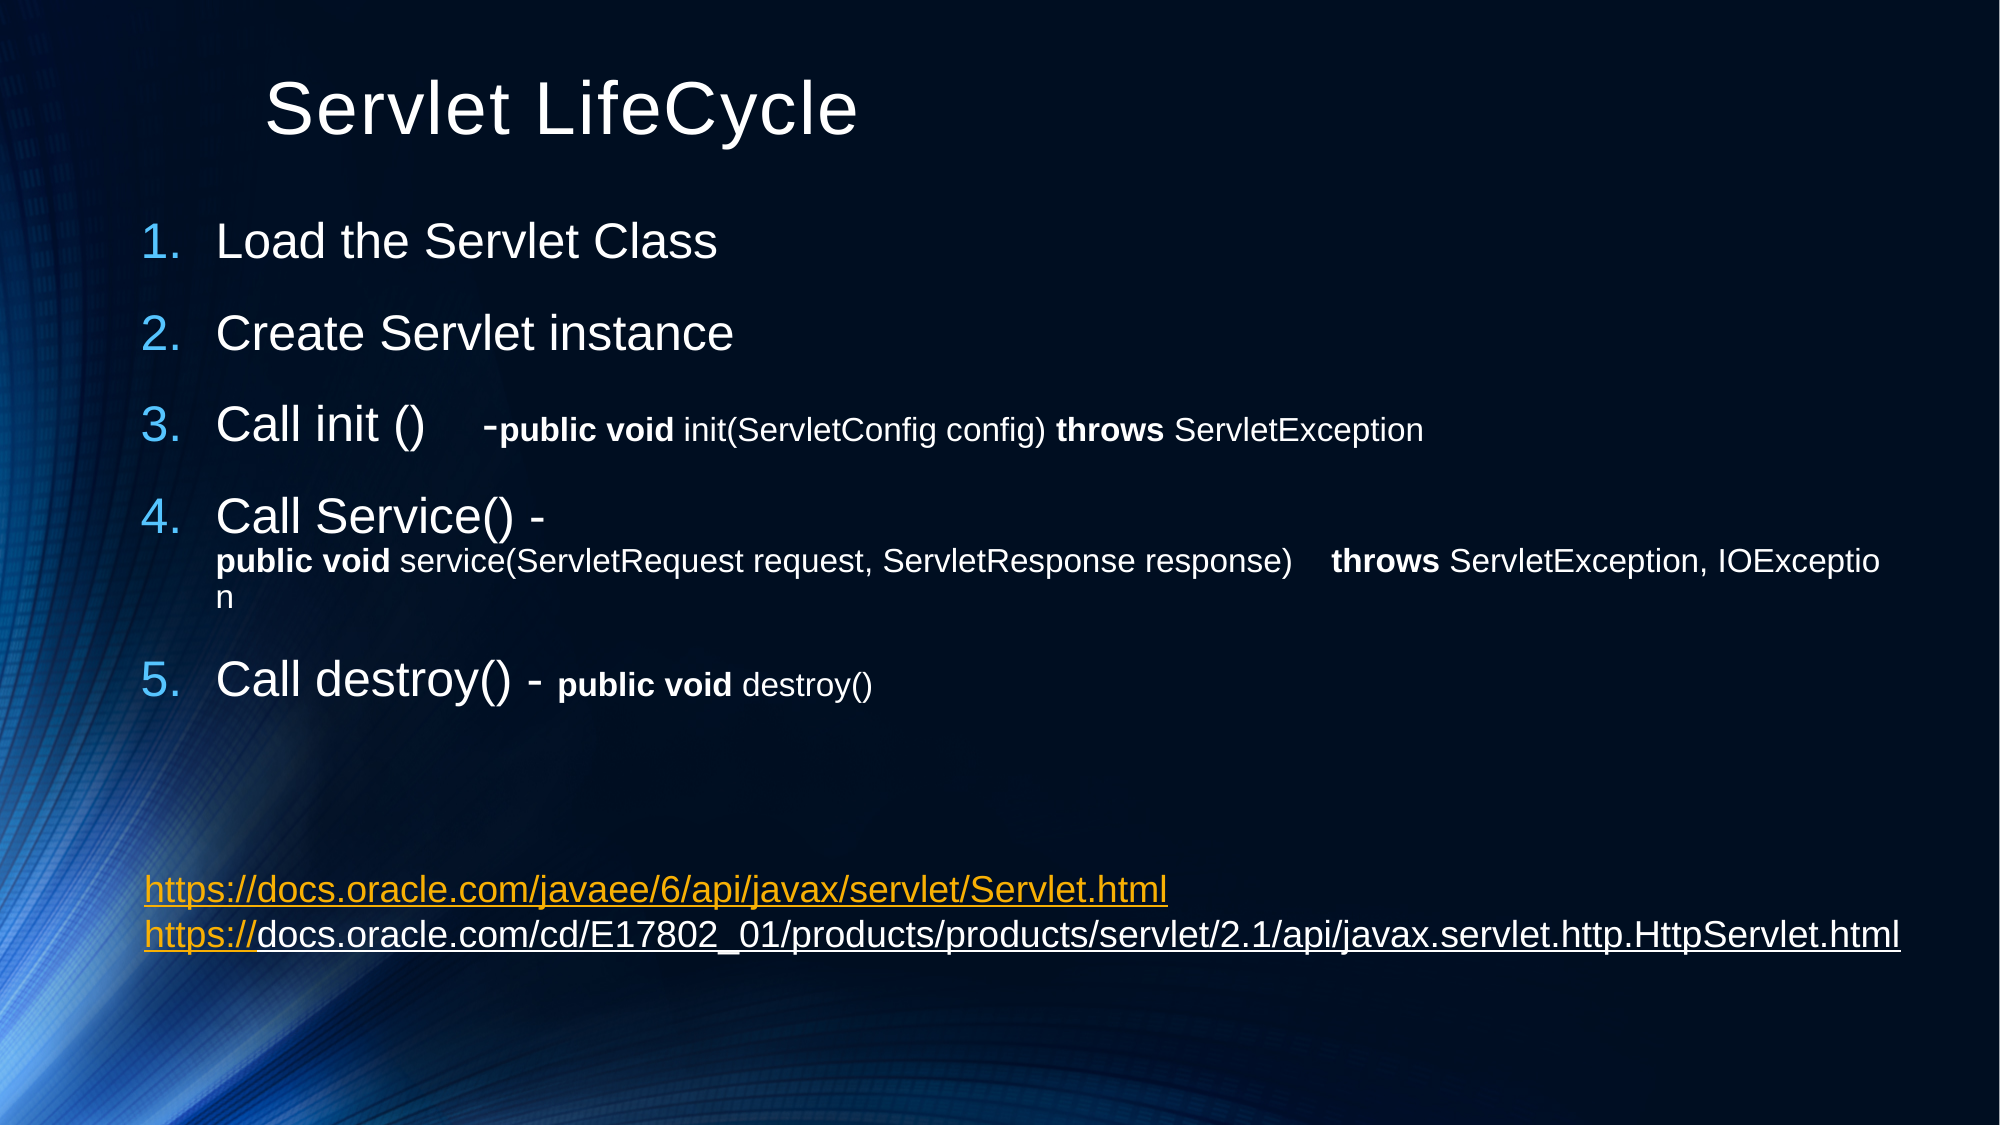

# Servlet LifeCycle
Load the Servlet Class
Create Servlet instance
Call init ()    -public void init(ServletConfig config) throws ServletException
Call Service() - public void service(ServletRequest request, ServletResponse response)    throws ServletException, IOException
Call destroy() - public void destroy()

https://docs.oracle.com/javaee/6/api/javax/servlet/Servlet.html
https://docs.oracle.com/cd/E17802_01/products/products/servlet/2.1/api/javax.servlet.http.HttpServlet.html